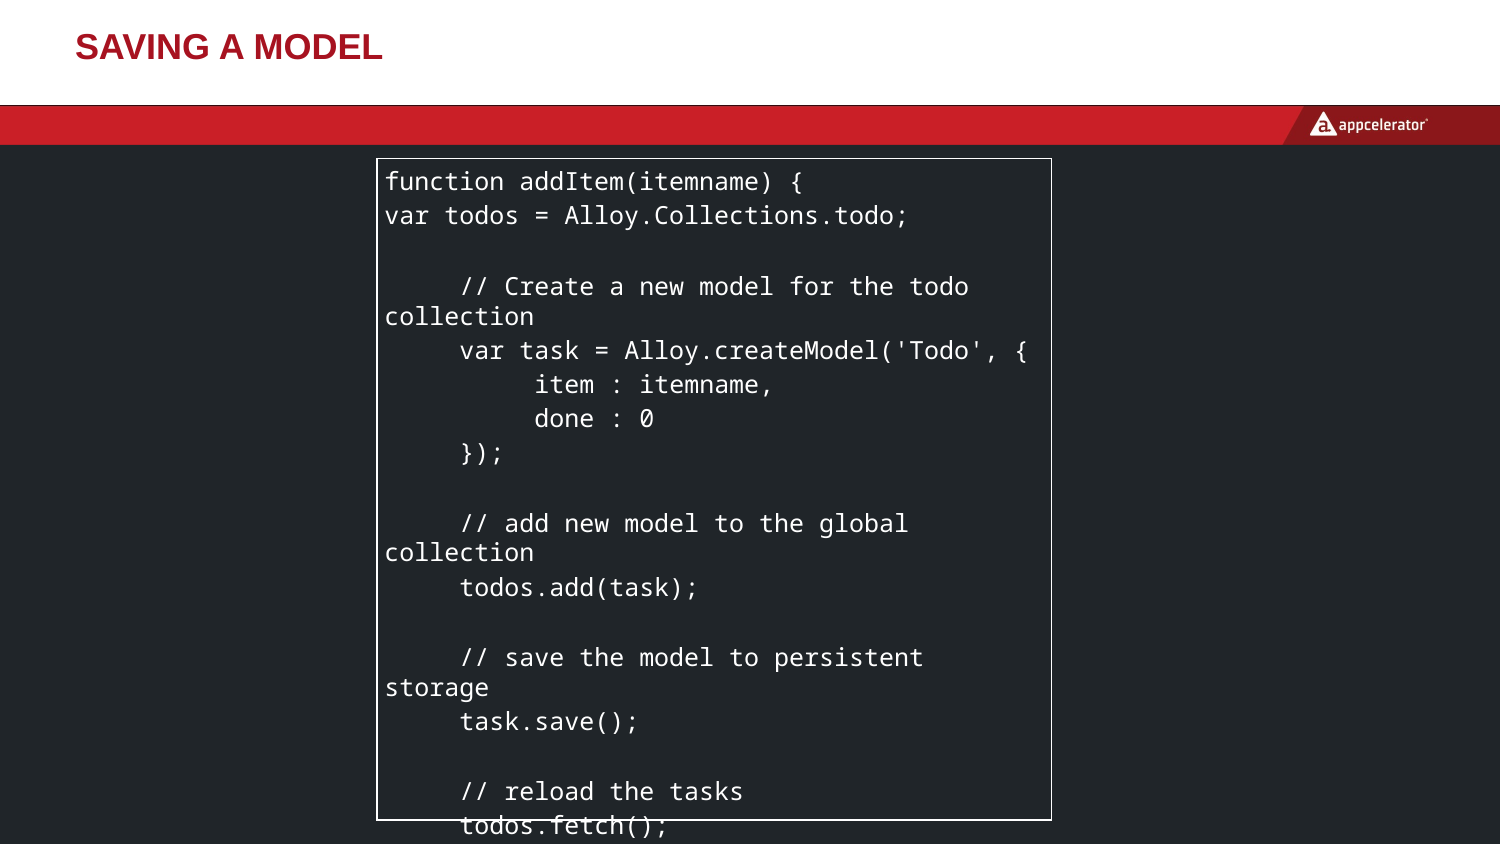

# Saving a Model

function addItem(itemname) {
var todos = Alloy.Collections.todo;

     // Create a new model for the todo collection
     var task = Alloy.createModel('Todo', {
	item : itemname,
	done : 0
     });

     // add new model to the global collection
     todos.add(task);

     // save the model to persistent storage
     task.save();

     // reload the tasks
     todos.fetch();
}